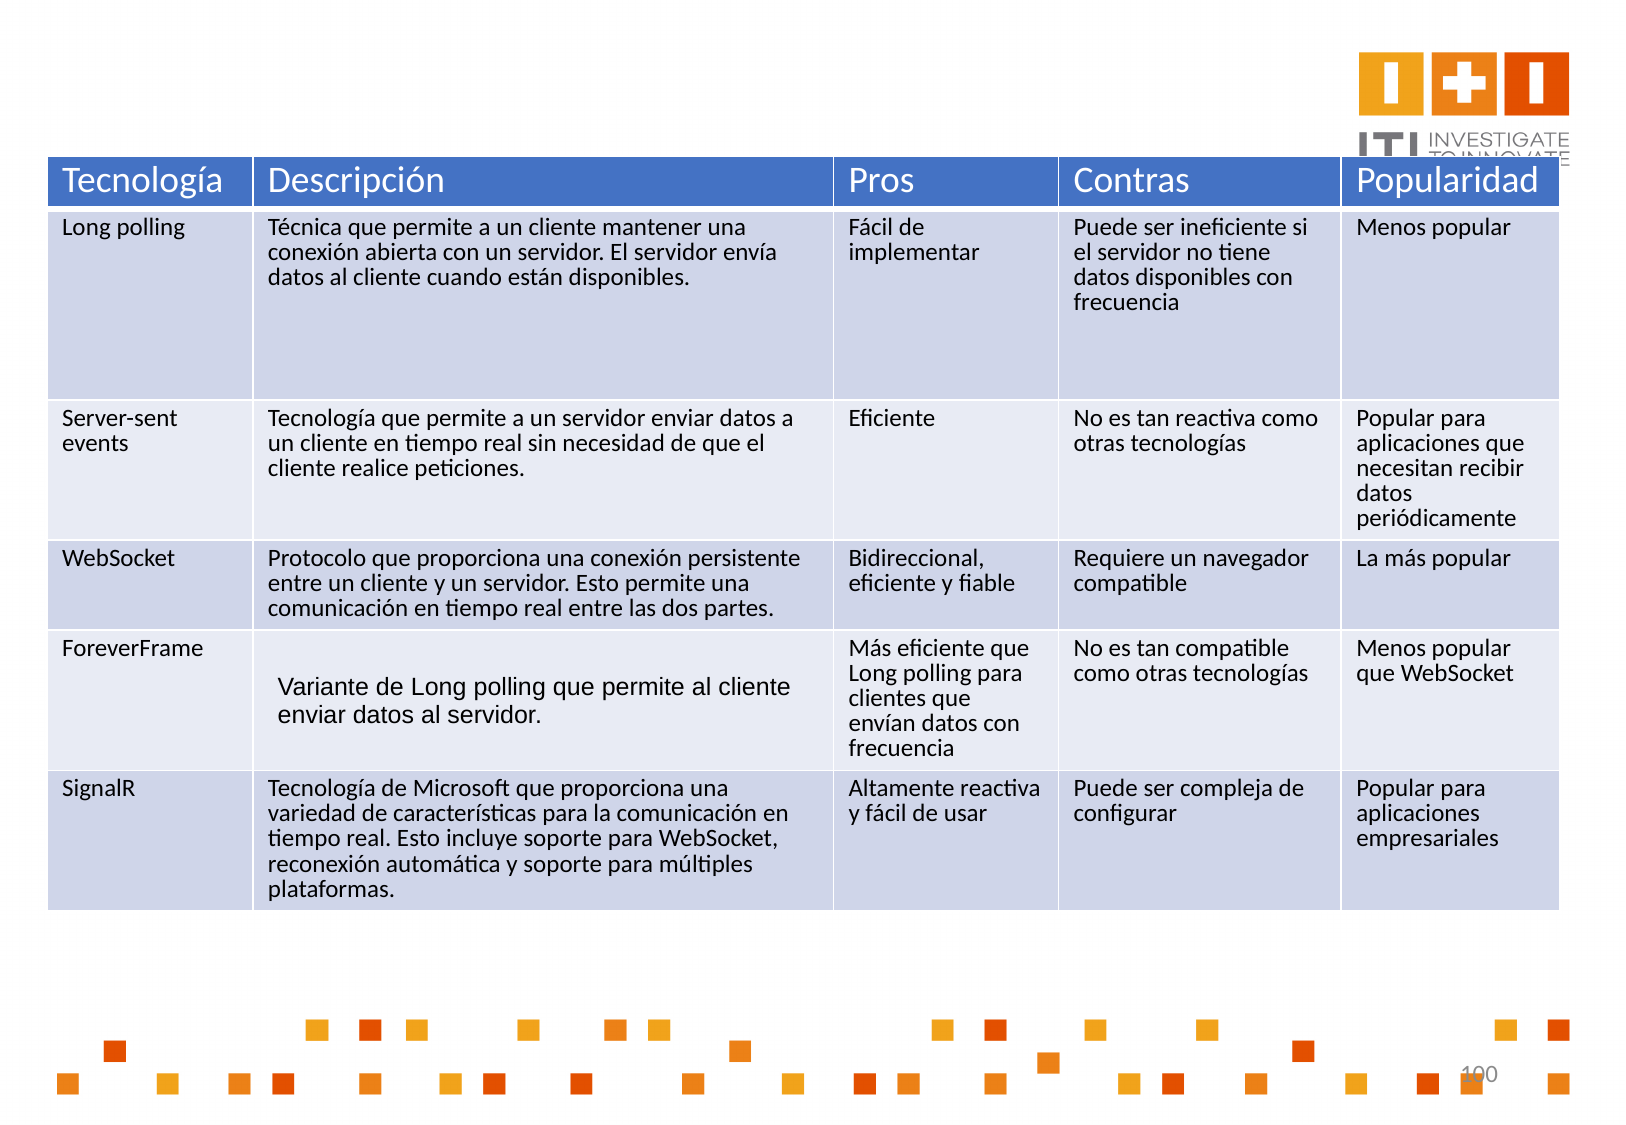

| Tecnología | Descripción | Pros | Contras | Popularidad |
| --- | --- | --- | --- | --- |
| Long polling | Técnica que permite a un cliente mantener una conexión abierta con un servidor. El servidor envía datos al cliente cuando están disponibles. | Fácil de implementar | Puede ser ineficiente si el servidor no tiene datos disponibles con frecuencia | Menos popular |
| Server-sent events | Tecnología que permite a un servidor enviar datos a un cliente en tiempo real sin necesidad de que el cliente realice peticiones. | Eficiente | No es tan reactiva como otras tecnologías | Popular para aplicaciones que necesitan recibir datos periódicamente |
| WebSocket | Protocolo que proporciona una conexión persistente entre un cliente y un servidor. Esto permite una comunicación en tiempo real entre las dos partes. | Bidireccional, eficiente y fiable | Requiere un navegador compatible | La más popular |
| ForeverFrame | Variante de Long polling que permite al cliente enviar datos al servidor. | Más eficiente que Long polling para clientes que envían datos con frecuencia | No es tan compatible como otras tecnologías | Menos popular que WebSocket |
| SignalR | Tecnología de Microsoft que proporciona una variedad de características para la comunicación en tiempo real. Esto incluye soporte para WebSocket, reconexión automática y soporte para múltiples plataformas. | Altamente reactiva y fácil de usar | Puede ser compleja de configurar | Popular para aplicaciones empresariales |
100